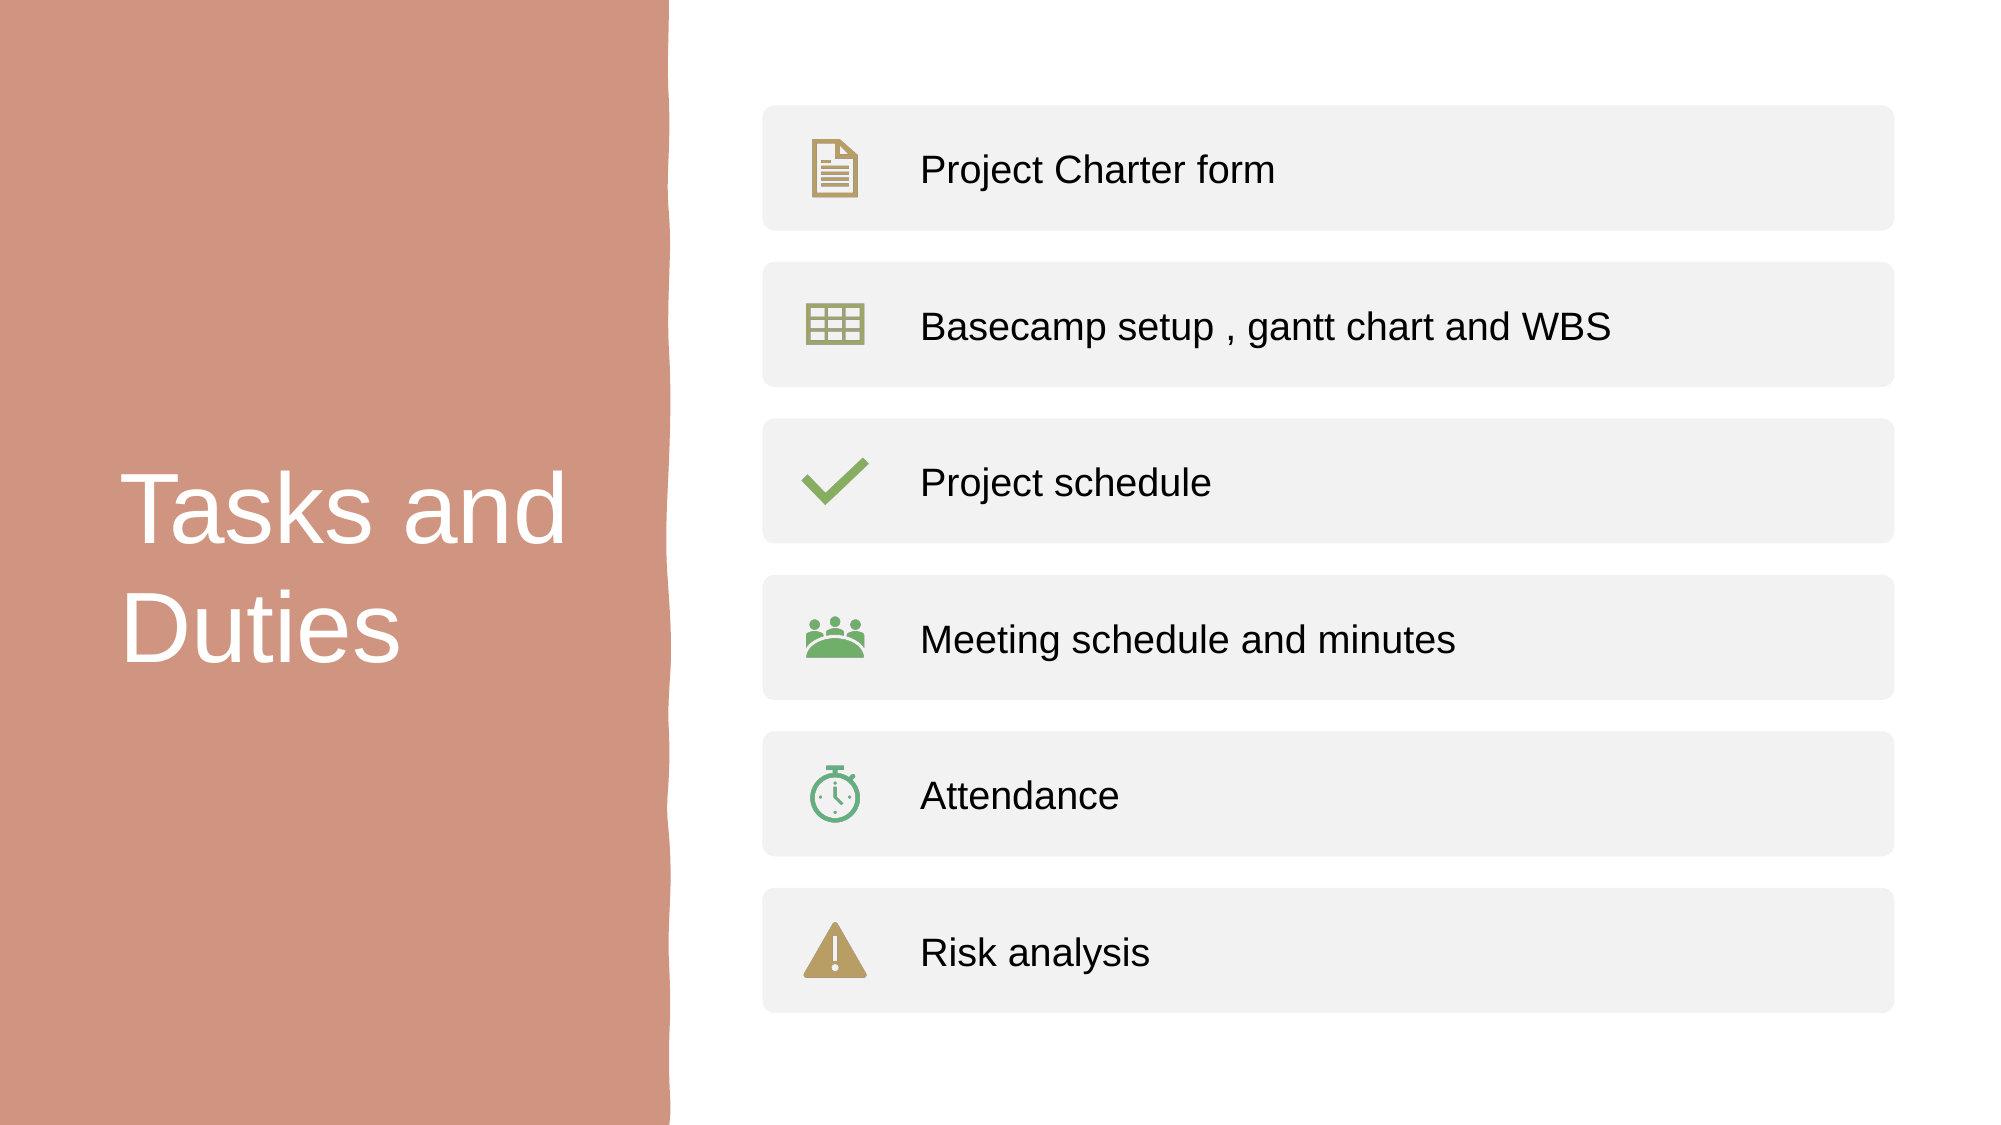

Project Charter form
Basecamp setup , gantt chart and WBS
Project schedule
Meeting schedule and minutes
Attendance
Risk analysis
# Tasks and Duties